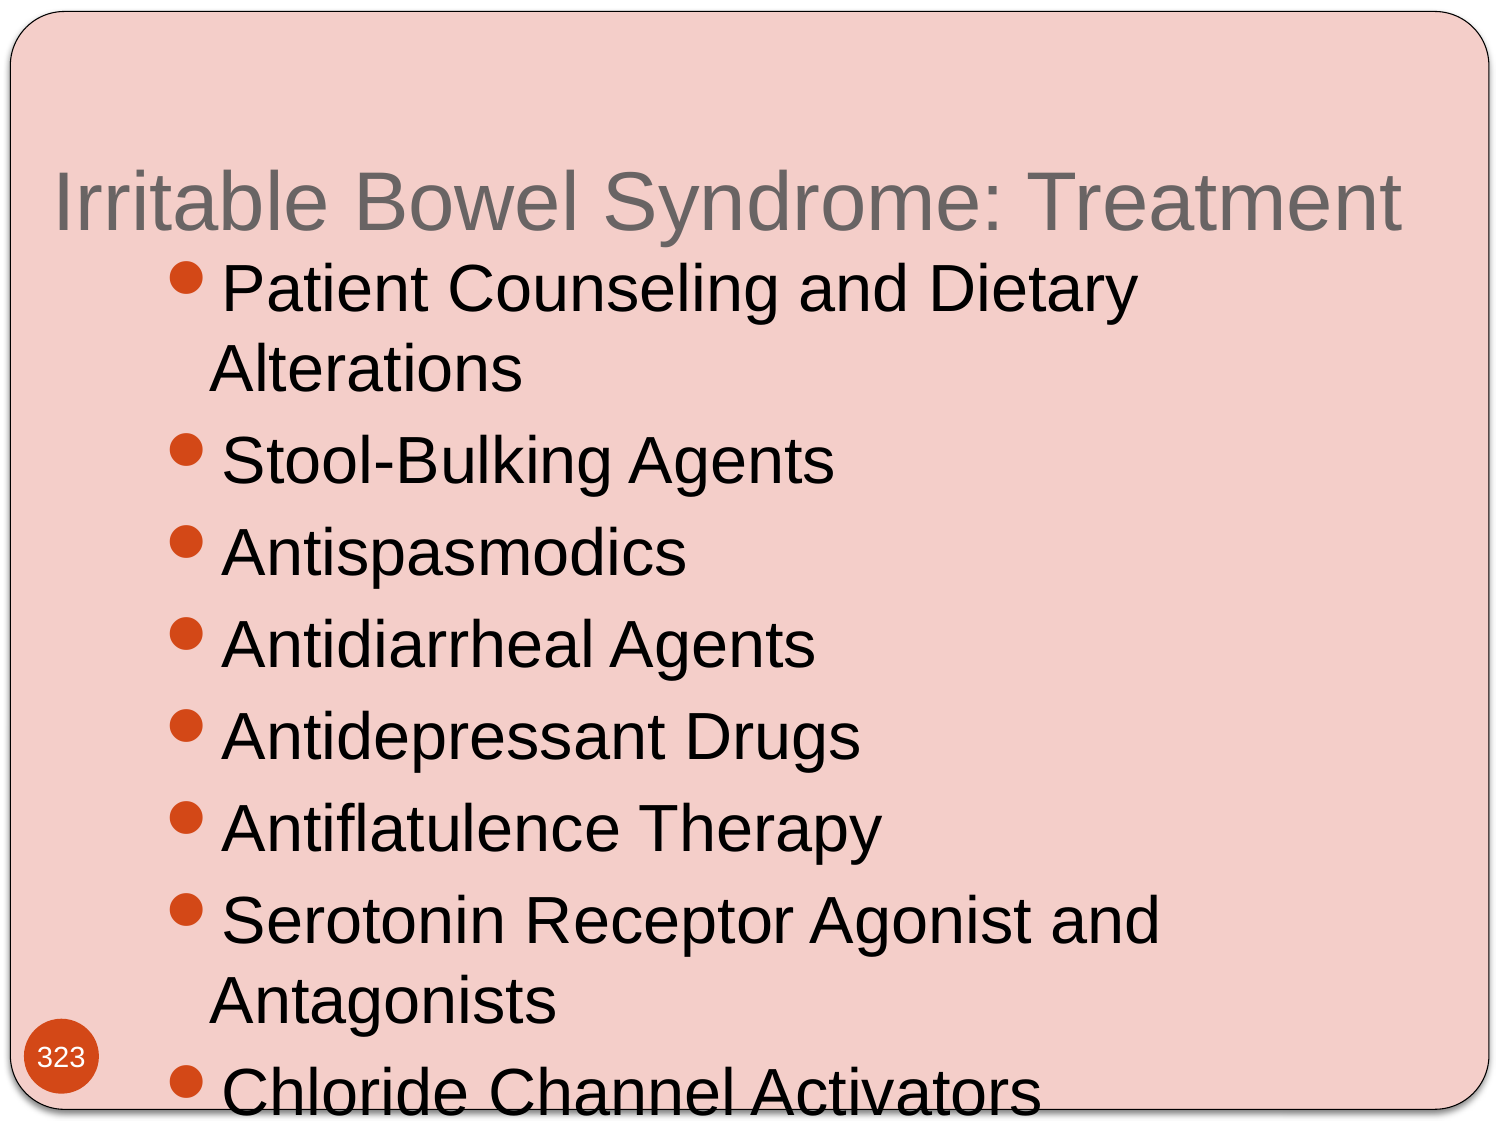

# Irritable Bowel Syndrome: Treatment
Patient Counseling and Dietary Alterations
Stool-Bulking Agents
Antispasmodics
Antidiarrheal Agents
Antidepressant Drugs
Antiflatulence Therapy
Serotonin Receptor Agonist and Antagonists
Chloride Channel Activators

323